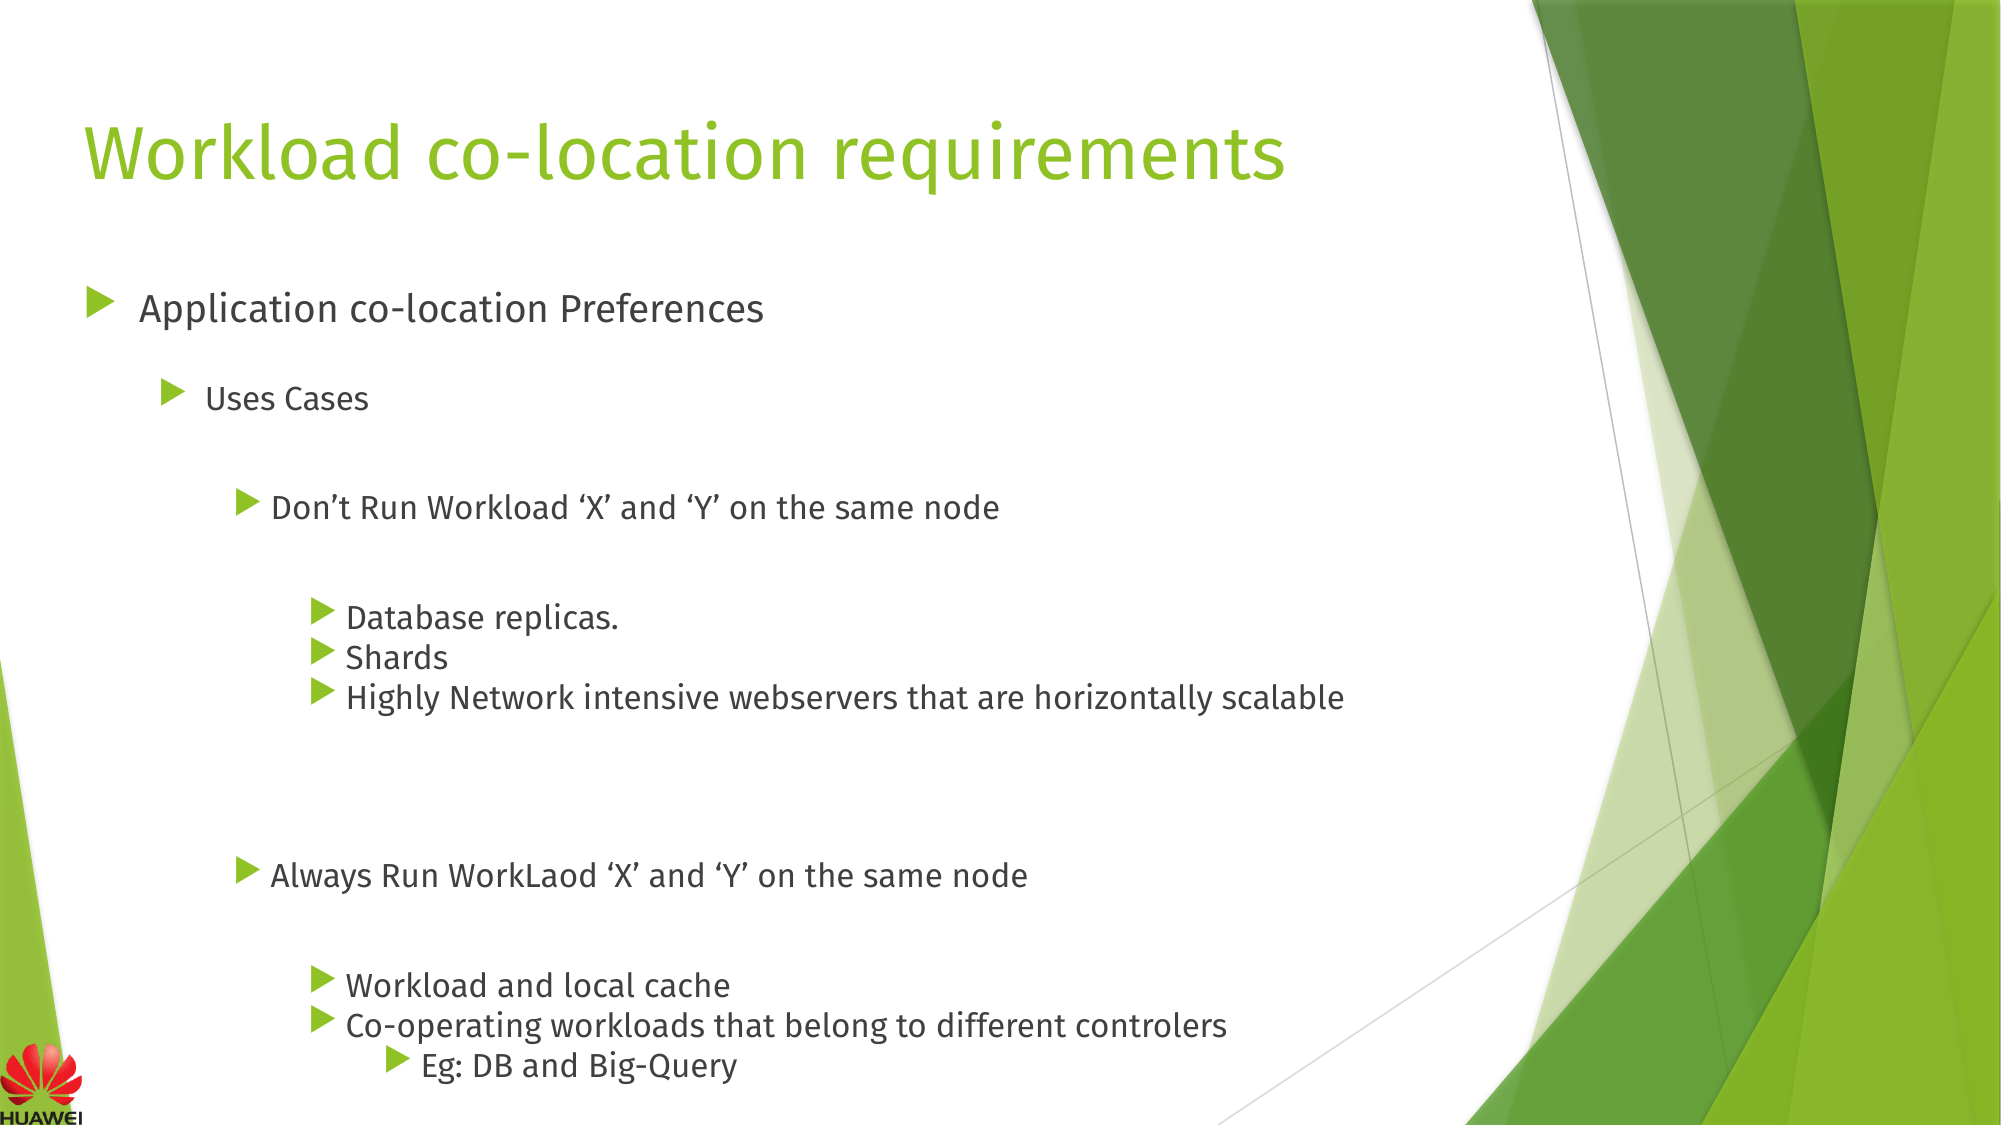

# Workload co-location requirements
Application co-location Preferences

Uses Cases

Don’t Run Workload ‘X’ and ‘Y’ on the same node

Database replicas.
Shards
Highly Network intensive webservers that are horizontally scalable

Always Run WorkLaod ‘X’ and ‘Y’ on the same node

Workload and local cache
Co-operating workloads that belong to different controlers
Eg: DB and Big-Query